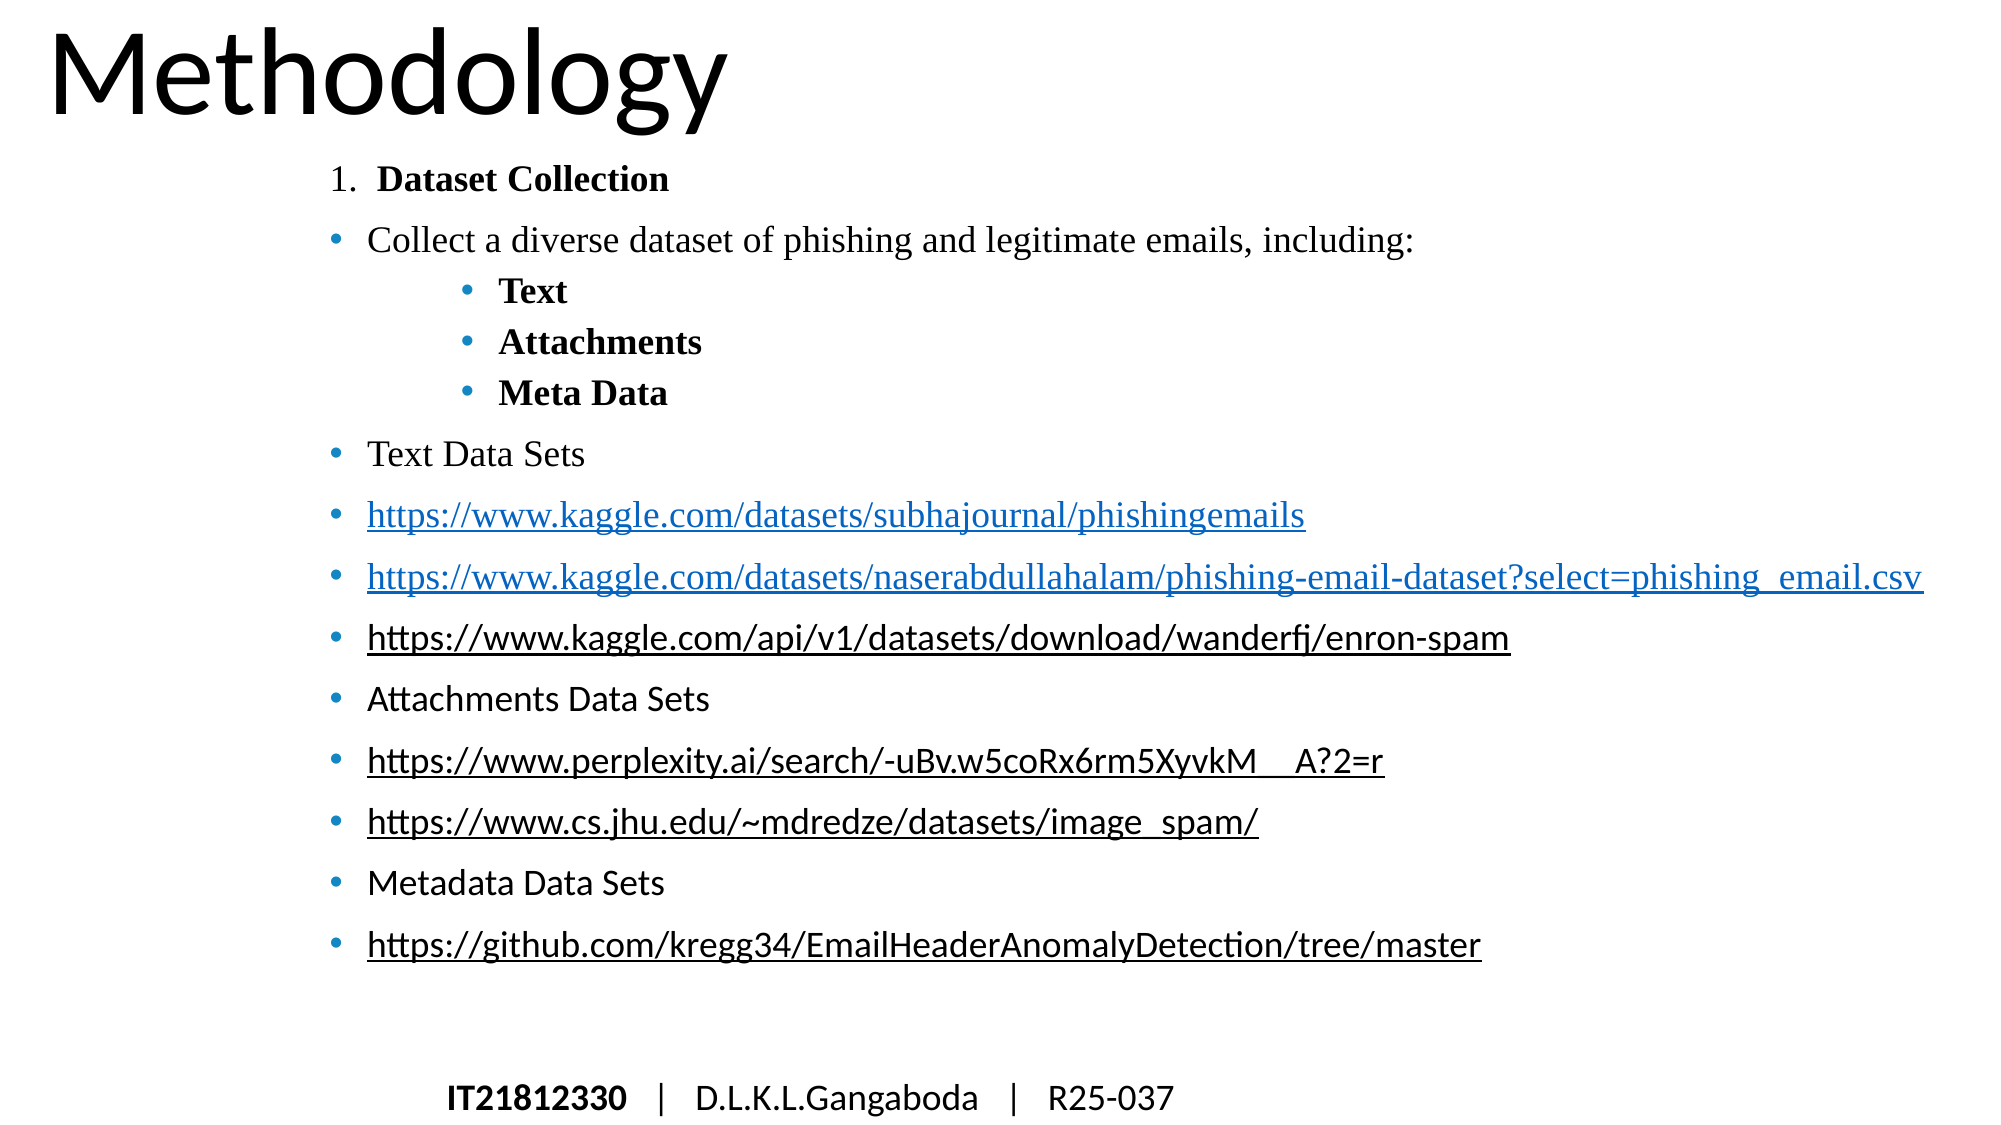

# Methodology
1.  Dataset Collection
Collect a diverse dataset of phishing and legitimate emails, including:
Text
Attachments
Meta Data
Text Data Sets
https://www.kaggle.com/datasets/subhajournal/phishingemails
https://www.kaggle.com/datasets/naserabdullahalam/phishing-email-dataset?select=phishing_email.csv
https://www.kaggle.com/api/v1/datasets/download/wanderfj/enron-spam
Attachments Data Sets
https://www.perplexity.ai/search/-uBv.w5coRx6rm5XyvkM__A?2=r
https://www.cs.jhu.edu/~mdredze/datasets/image_spam/
Metadata Data Sets
https://github.com/kregg34/EmailHeaderAnomalyDetection/tree/master

IT21812330   |   D.L.K.L.Gangaboda   |   R25-037